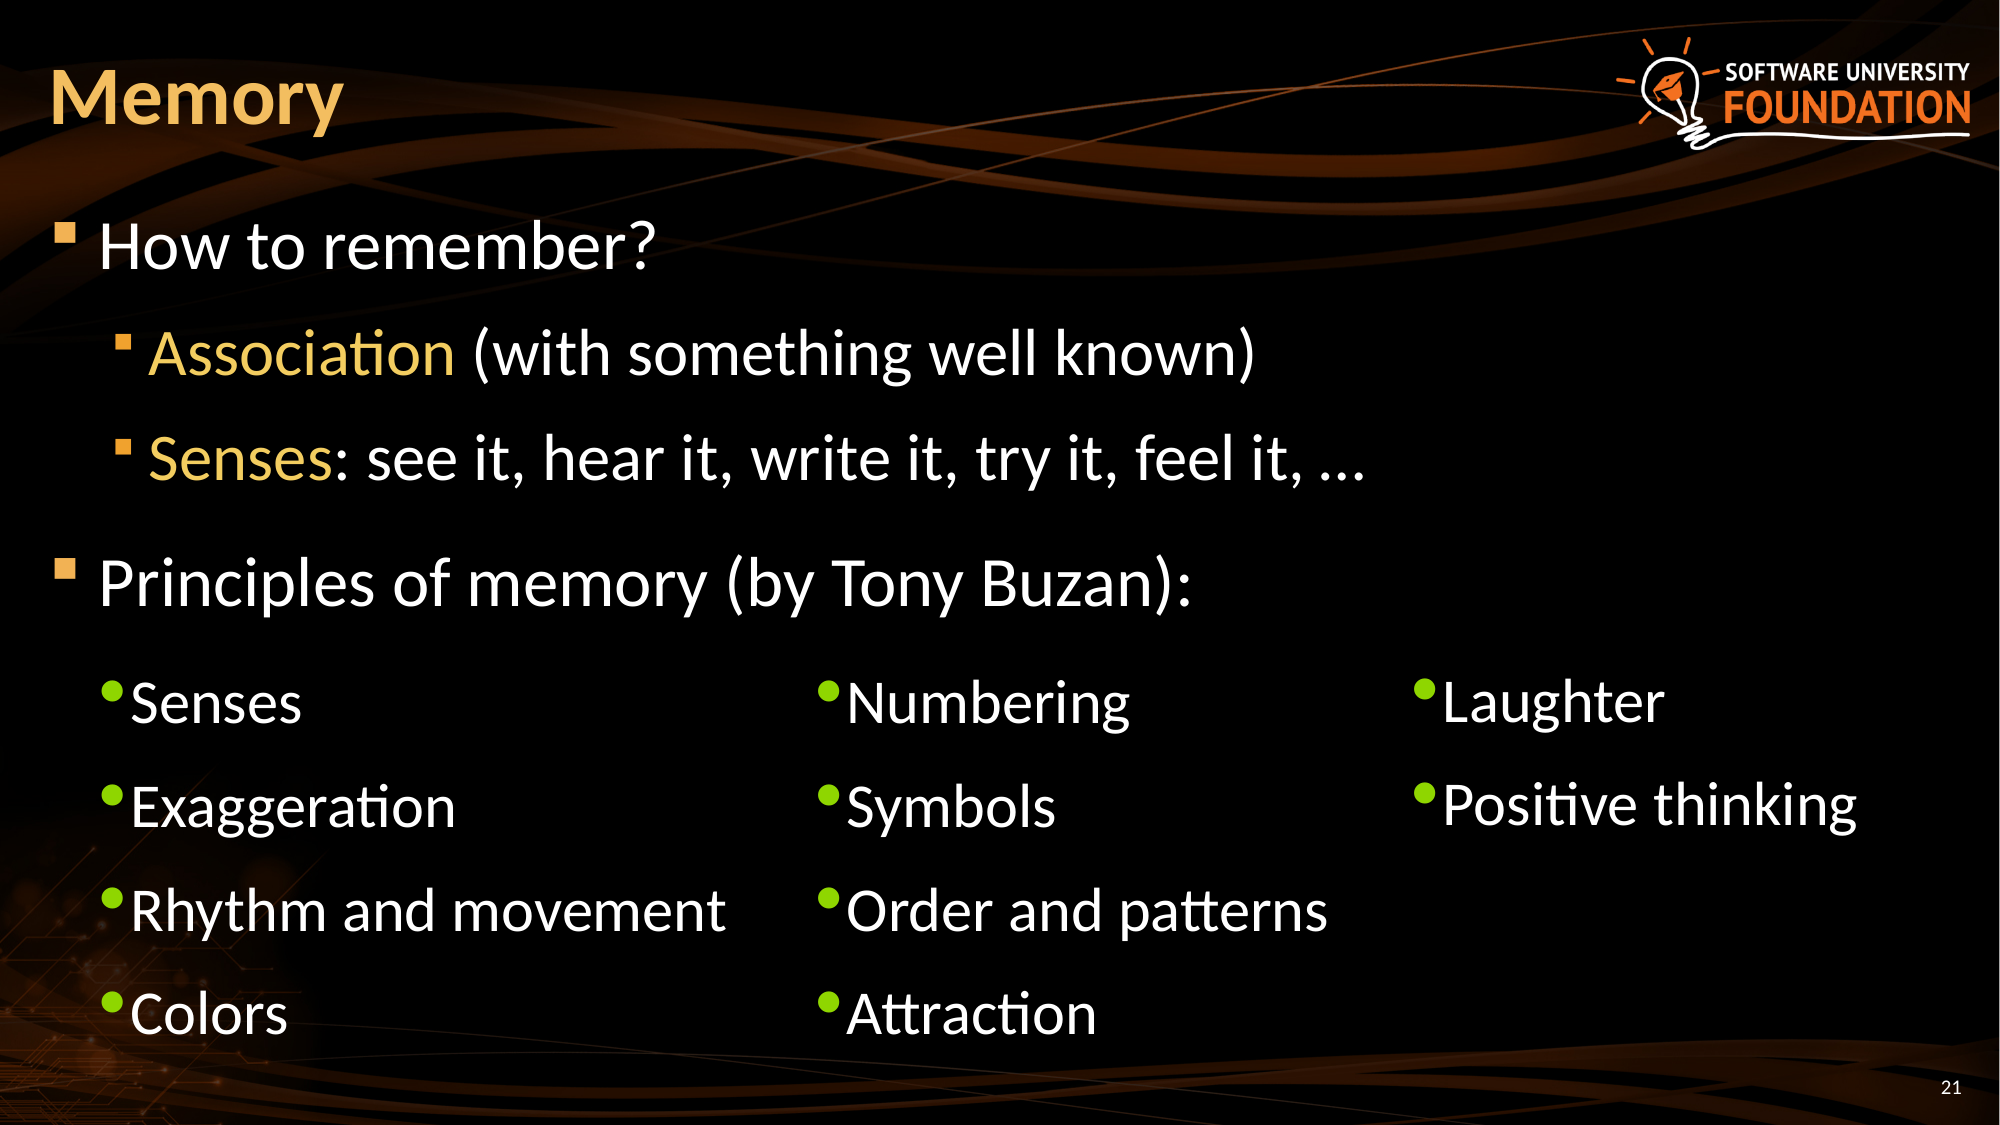

# Memory
How to remember?
Association (with something well known)
Senses: see it, hear it, write it, try it, feel it, …
Principles of memory (by Tony Buzan):
Laughter
Positive thinking
Senses
Exaggeration
Rhythm and movement
Colors
Numbering
Symbols
Order and patterns
Attraction
21